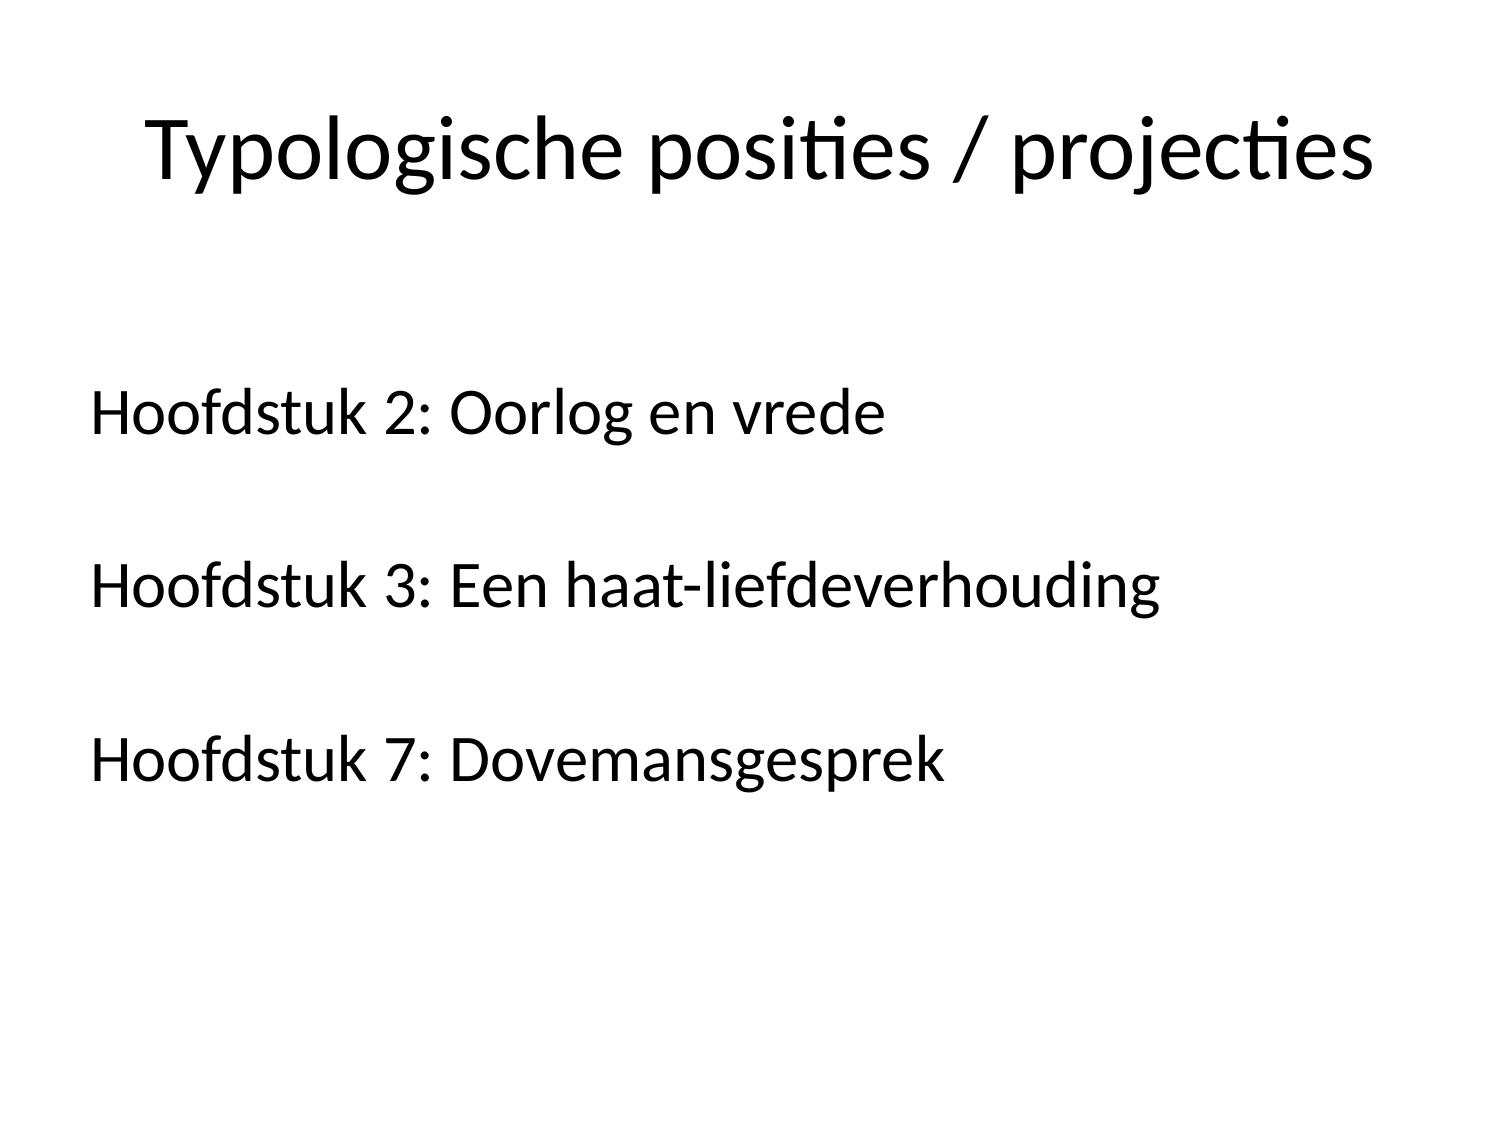

# Typologische posities / projecties

Hoofdstuk 2: Oorlog en vrede
Hoofdstuk 3: Een haat-liefdeverhouding
Hoofdstuk 7: Dovemansgesprek